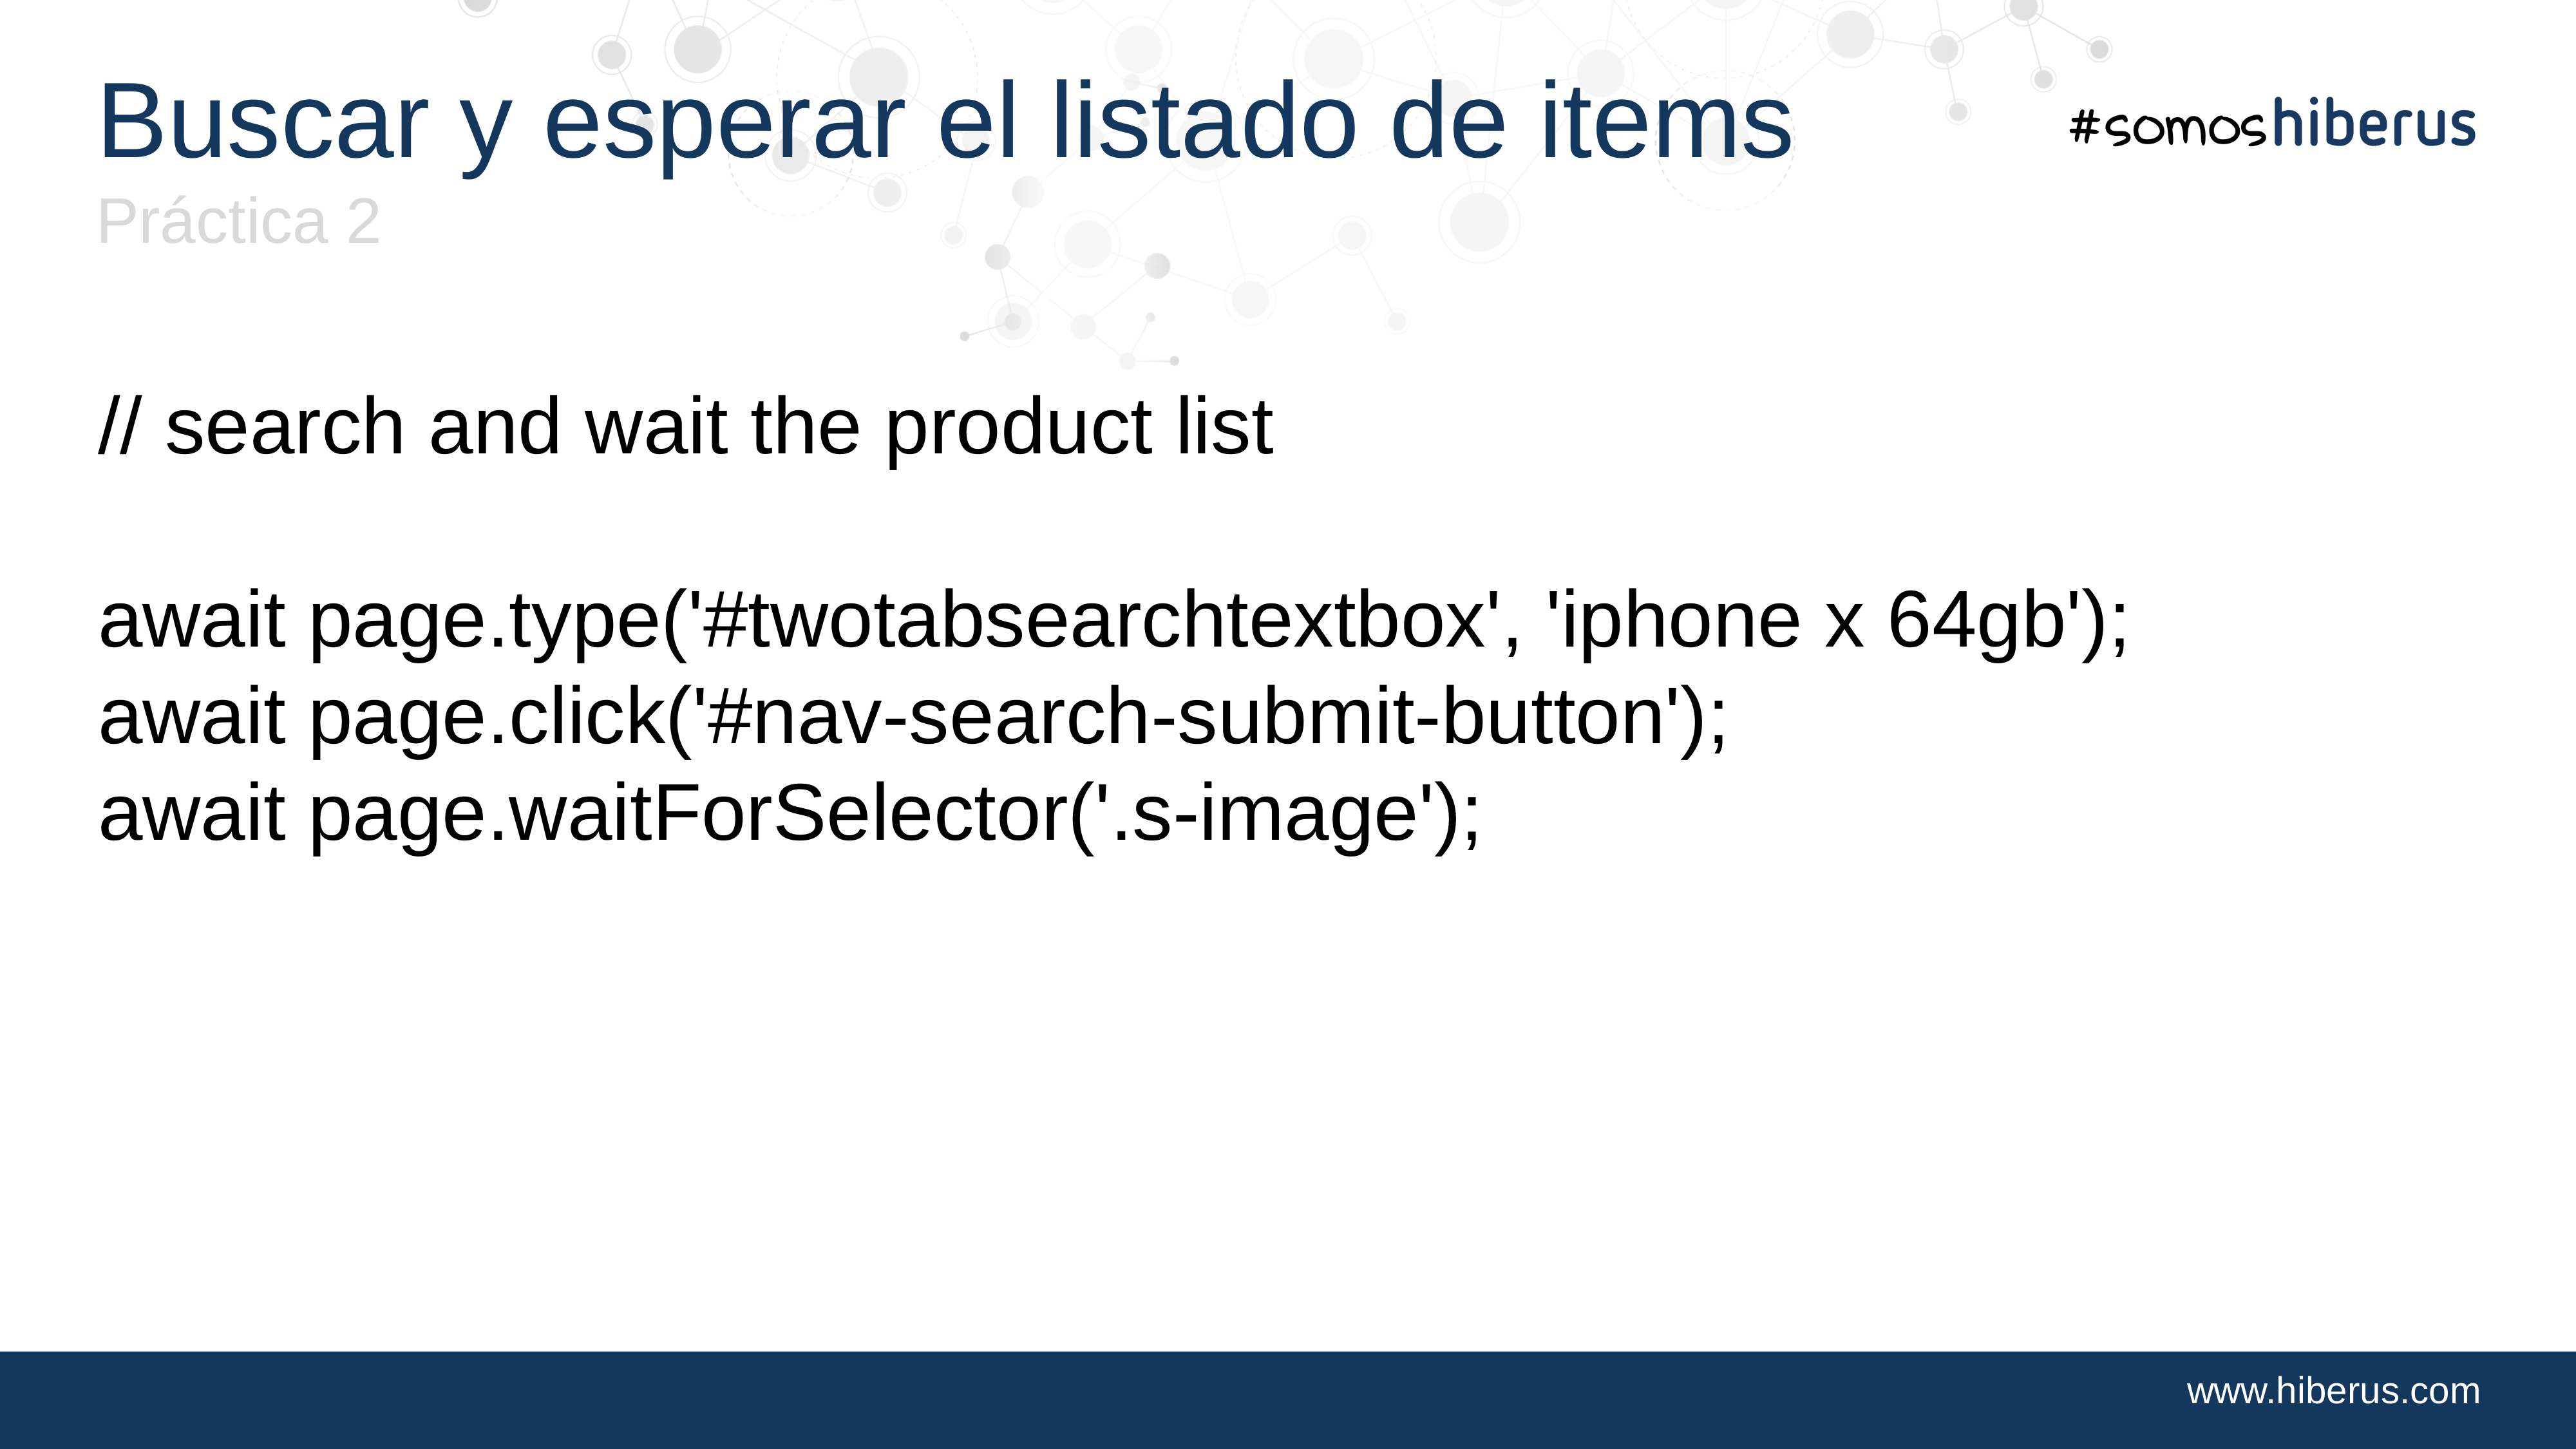

Buscar y esperar el listado de items
Práctica 2
// search and wait the product list

await page.type('#twotabsearchtextbox', 'iphone x 64gb');
await page.click('#nav-search-submit-button');
await page.waitForSelector('.s-image');